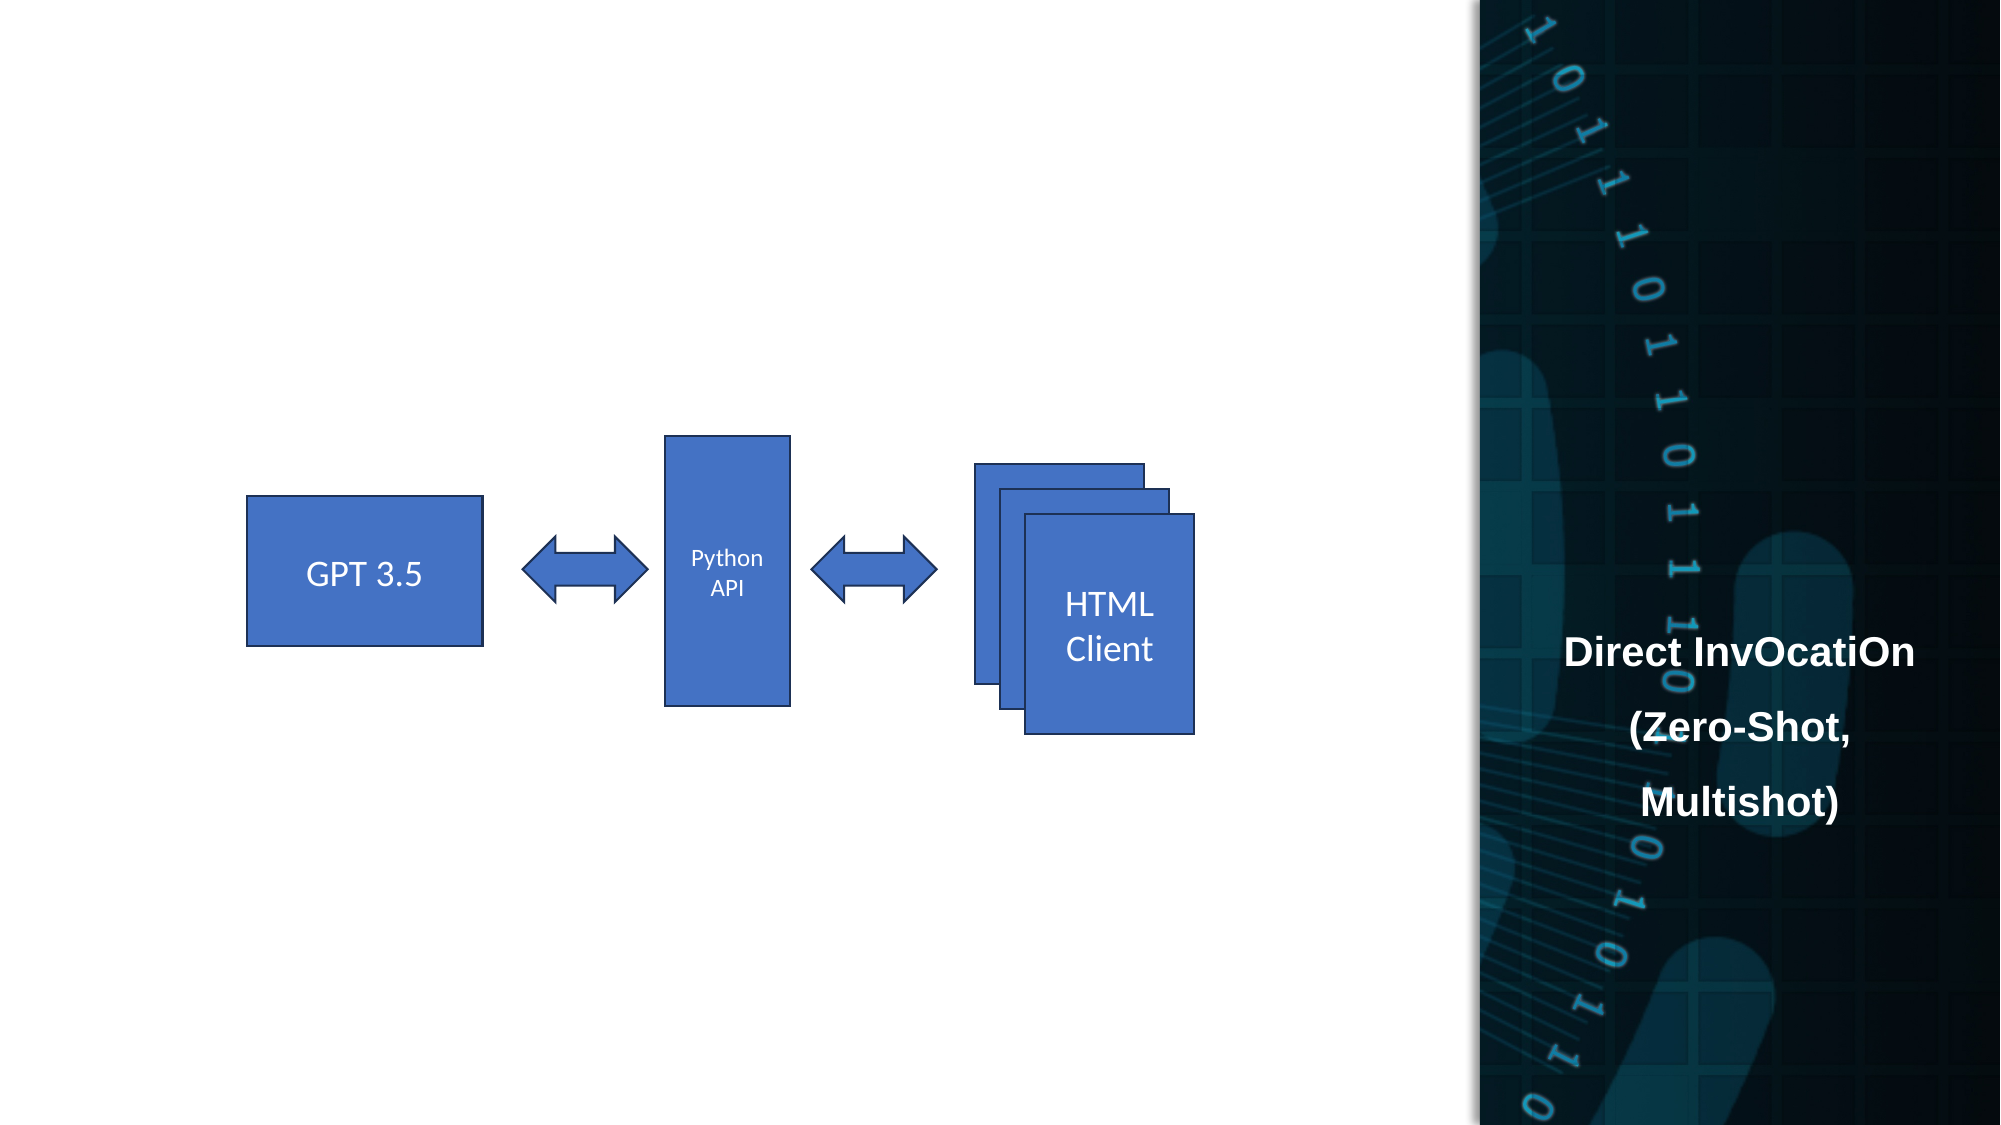

Direct InvOcatiOn
(Zero-Shot,
Multishot)
Python API
Client
App
Context
Client
App
Context
GPT 3.5
HTML Client